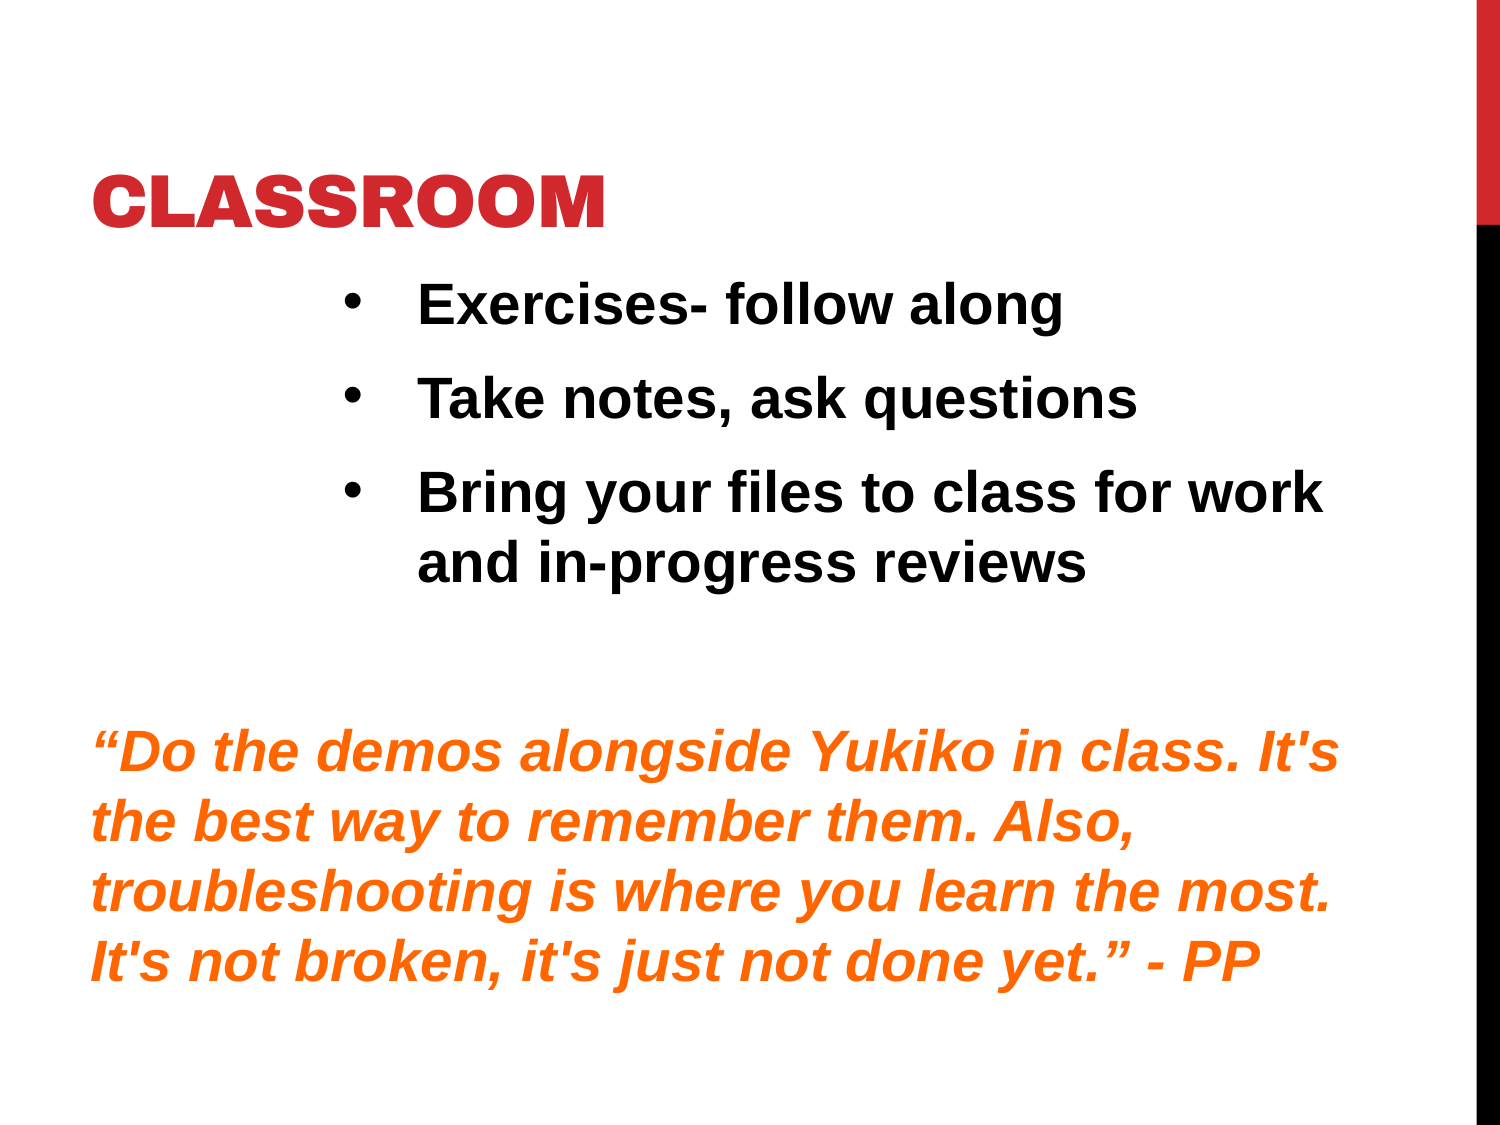

# classroom
Exercises- follow along
Take notes, ask questions
Bring your files to class for work and in-progress reviews
“Do the demos alongside Yukiko in class. It's the best way to remember them. Also, troubleshooting is where you learn the most. It's not broken, it's just not done yet.” - PP